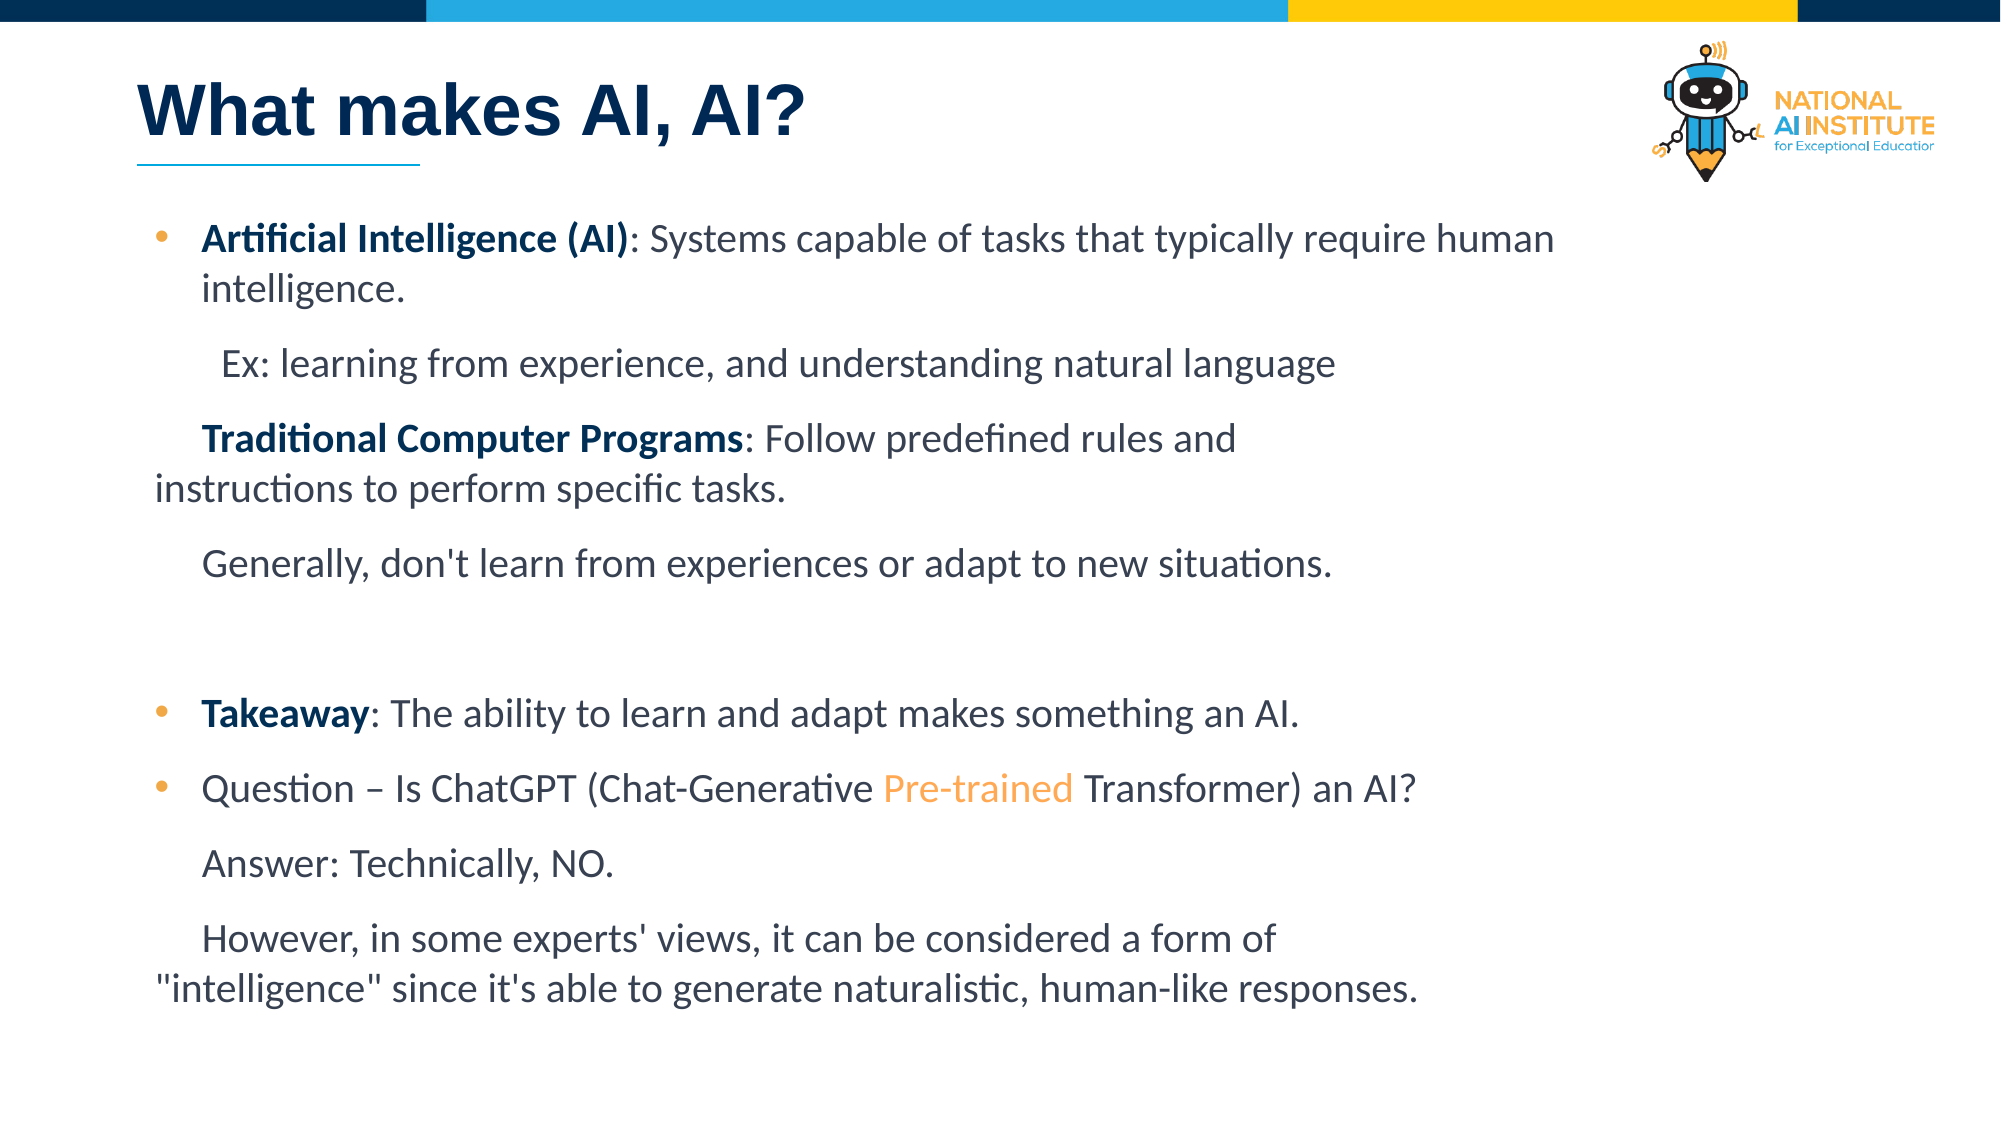

# What makes AI, AI?
Artificial Intelligence (AI): Systems capable of tasks that typically require human intelligence.
       Ex: learning from experience, and understanding natural language
     Traditional Computer Programs: Follow predefined rules and instructions to perform specific tasks.
     Generally, don't learn from experiences or adapt to new situations.

Takeaway: The ability to learn and adapt makes something an AI.
Question – Is ChatGPT (Chat-Generative Pre-trained Transformer) an AI?
     Answer: Technically, NO.
     However, in some experts' views, it can be considered a form of "intelligence" since it's able to generate naturalistic, human-like responses.